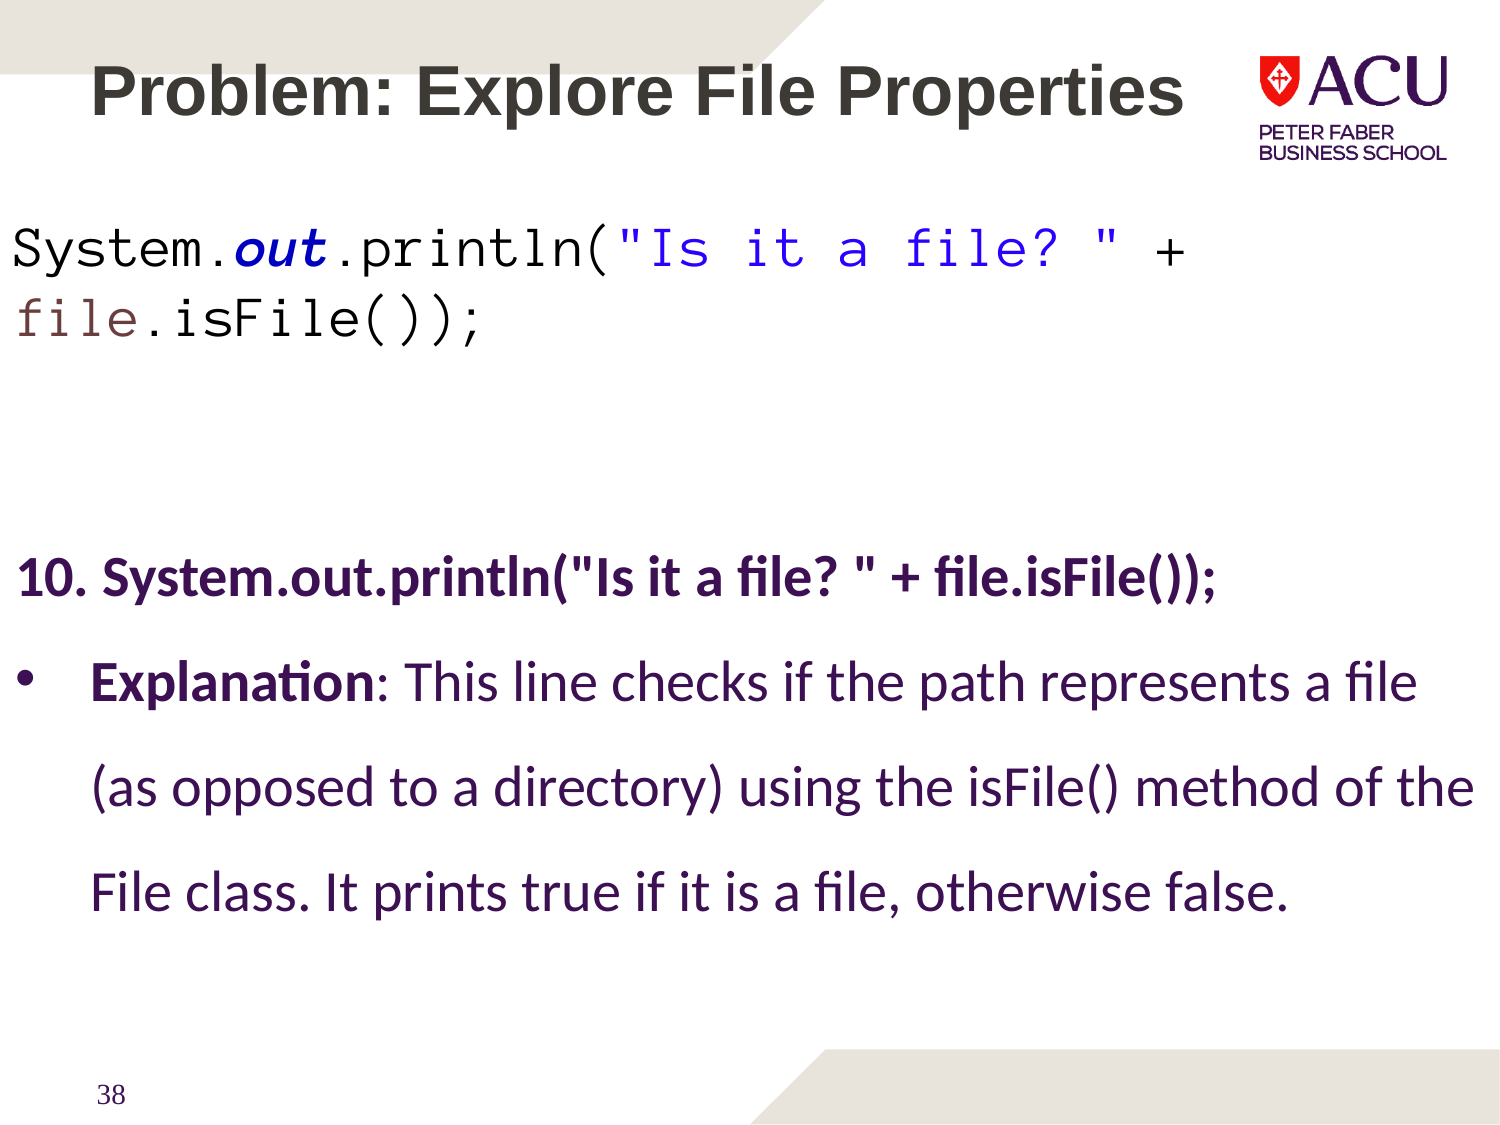

# Problem: Explore File Properties
System.out.println("Is it a file? " + file.isFile());
10. System.out.println("Is it a file? " + file.isFile());
Explanation: This line checks if the path represents a file (as opposed to a directory) using the isFile() method of the File class. It prints true if it is a file, otherwise false.
38